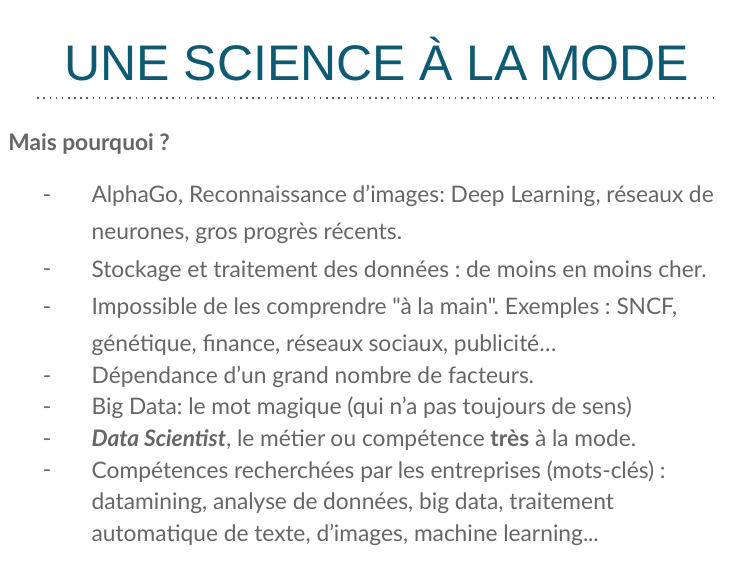

# UNE SCIENCE À LA MODE
Une science à la mode

Mais pourquoi ?

AlphaGo, Reconnaissance d’images: Deep Learning, réseaux de neurones, gros progrès récents.
Stockage et traitement des données : de moins en moins cher.
Impossible de les comprendre "à la main". Exemples : SNCF, génétique, finance, réseaux sociaux, publicité…
Dépendance d’un grand nombre de facteurs.
Big Data: le mot magique (qui n’a pas toujours de sens)
Data Scientist, le métier ou compétence très à la mode.
Compétences recherchées par les entreprises (mots-clés) : datamining, analyse de données, big data, traitement automatique de texte, d’images, machine learning...